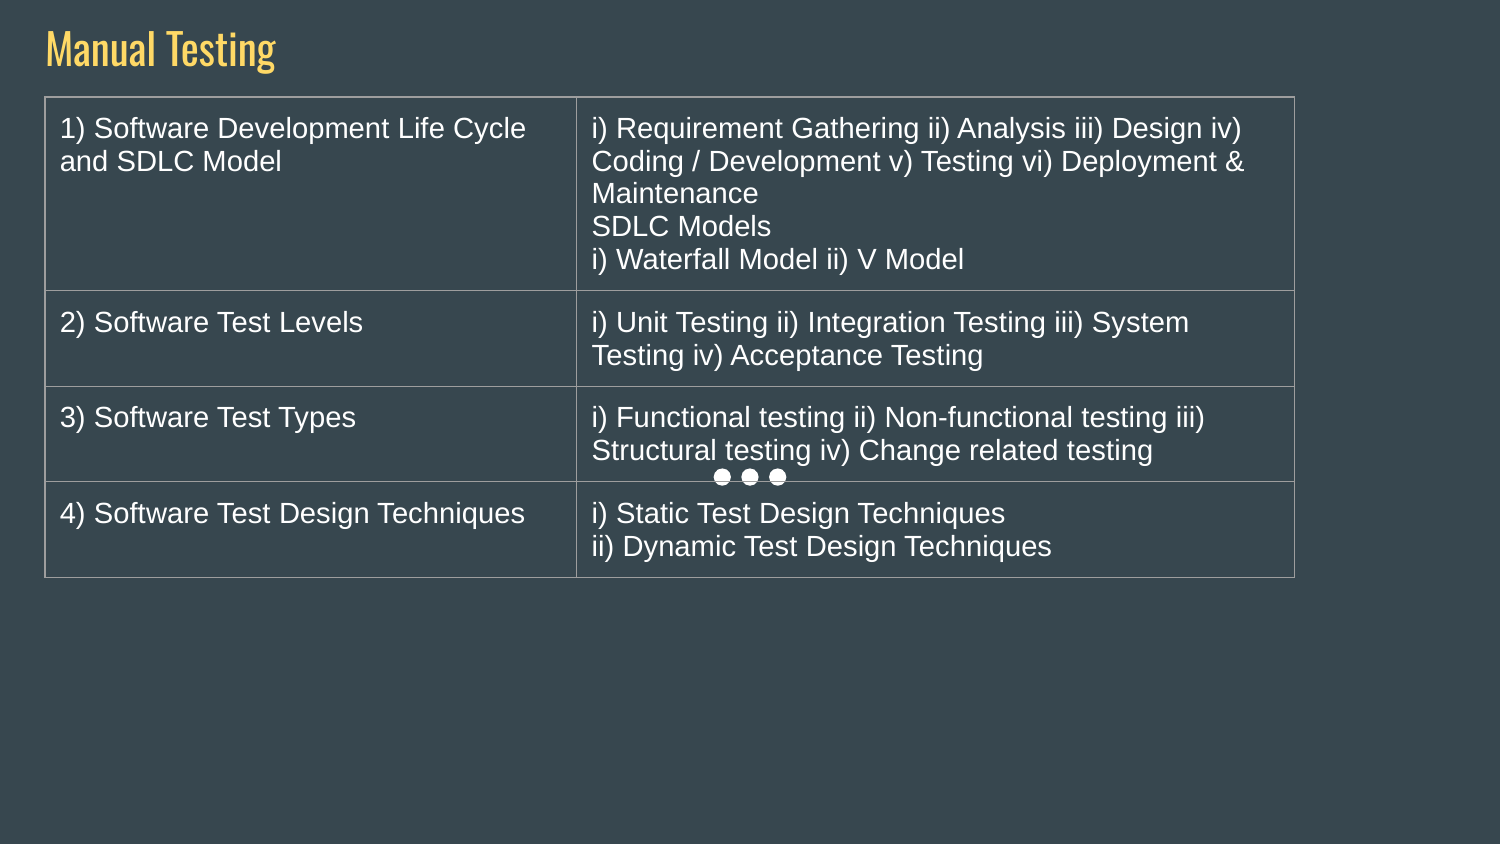

# Manual Testing

| 1) Software Development Life Cycle and SDLC Model | i) Requirement Gathering ii) Analysis iii) Design iv) Coding / Development v) Testing vi) Deployment & Maintenance SDLC Models i) Waterfall Model ii) V Model |
| --- | --- |
| 2) Software Test Levels | i) Unit Testing ii) Integration Testing iii) System Testing iv) Acceptance Testing |
| 3) Software Test Types | i) Functional testing ii) Non-functional testing iii) Structural testing iv) Change related testing |
| 4) Software Test Design Techniques | i) Static Test Design Techniques ii) Dynamic Test Design Techniques |